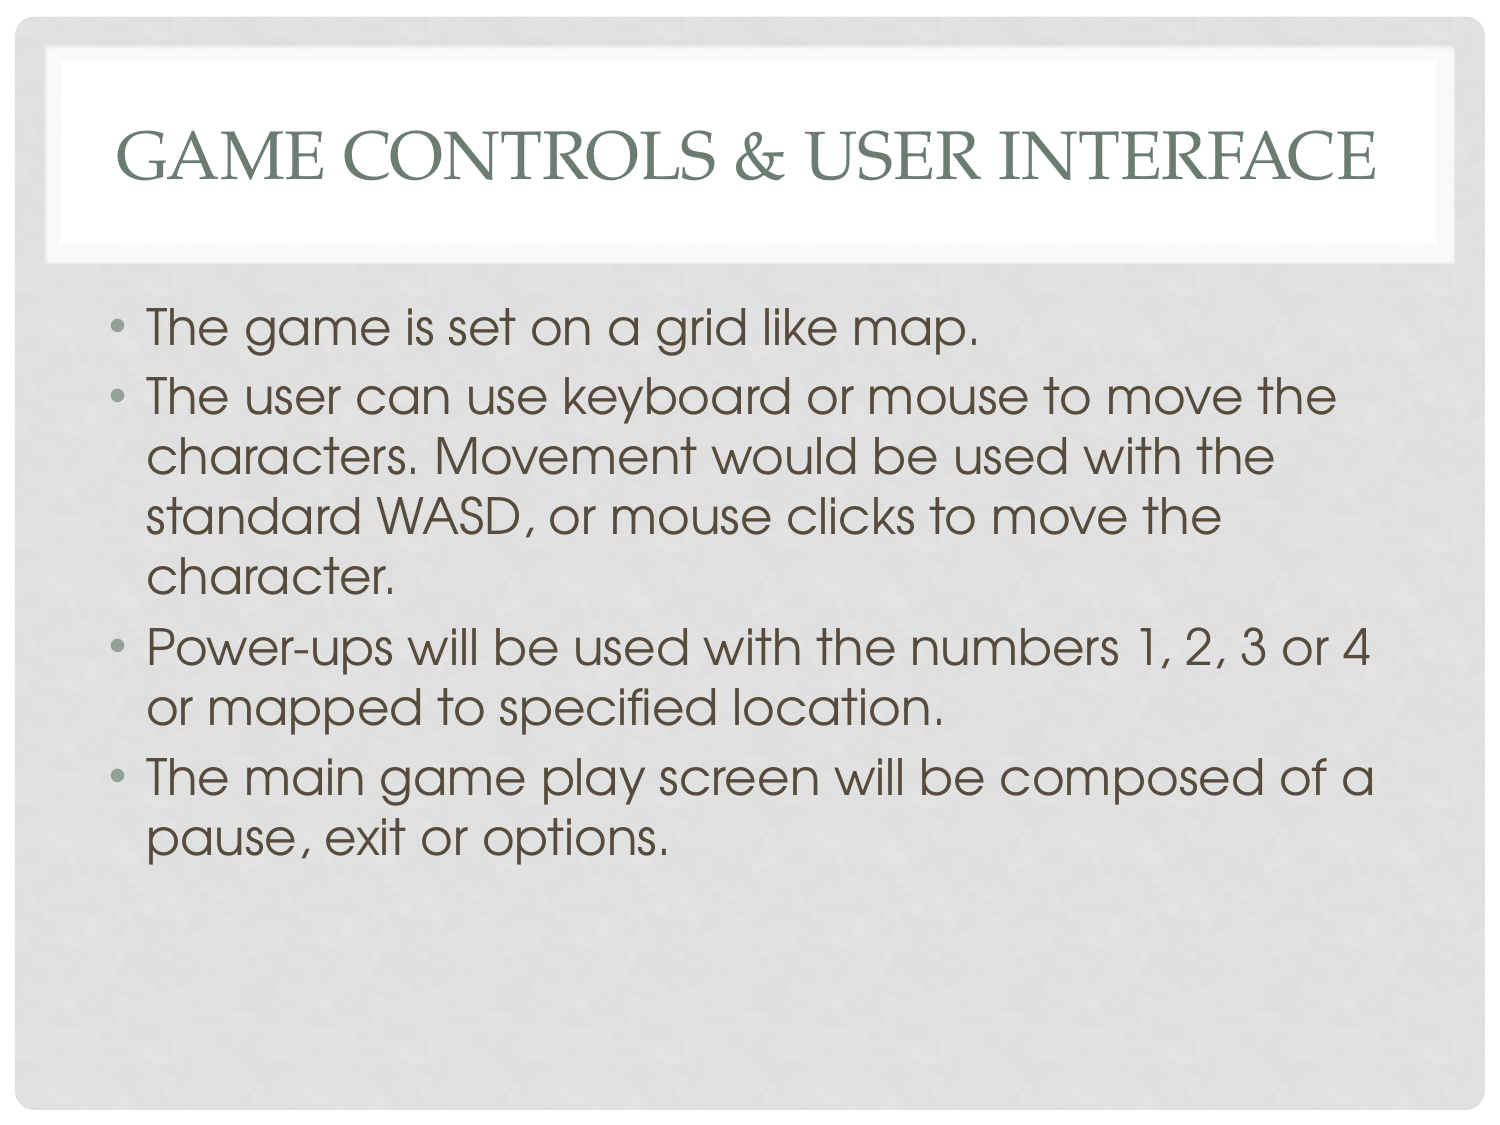

# Game controls & user interface
The game is set on a grid like map.
The user can use keyboard or mouse to move the characters. Movement would be used with the standard WASD, or mouse clicks to move the character.
Power-ups will be used with the numbers 1, 2, 3 or 4 or mapped to specified location.
The main game play screen will be composed of a pause, exit or options.